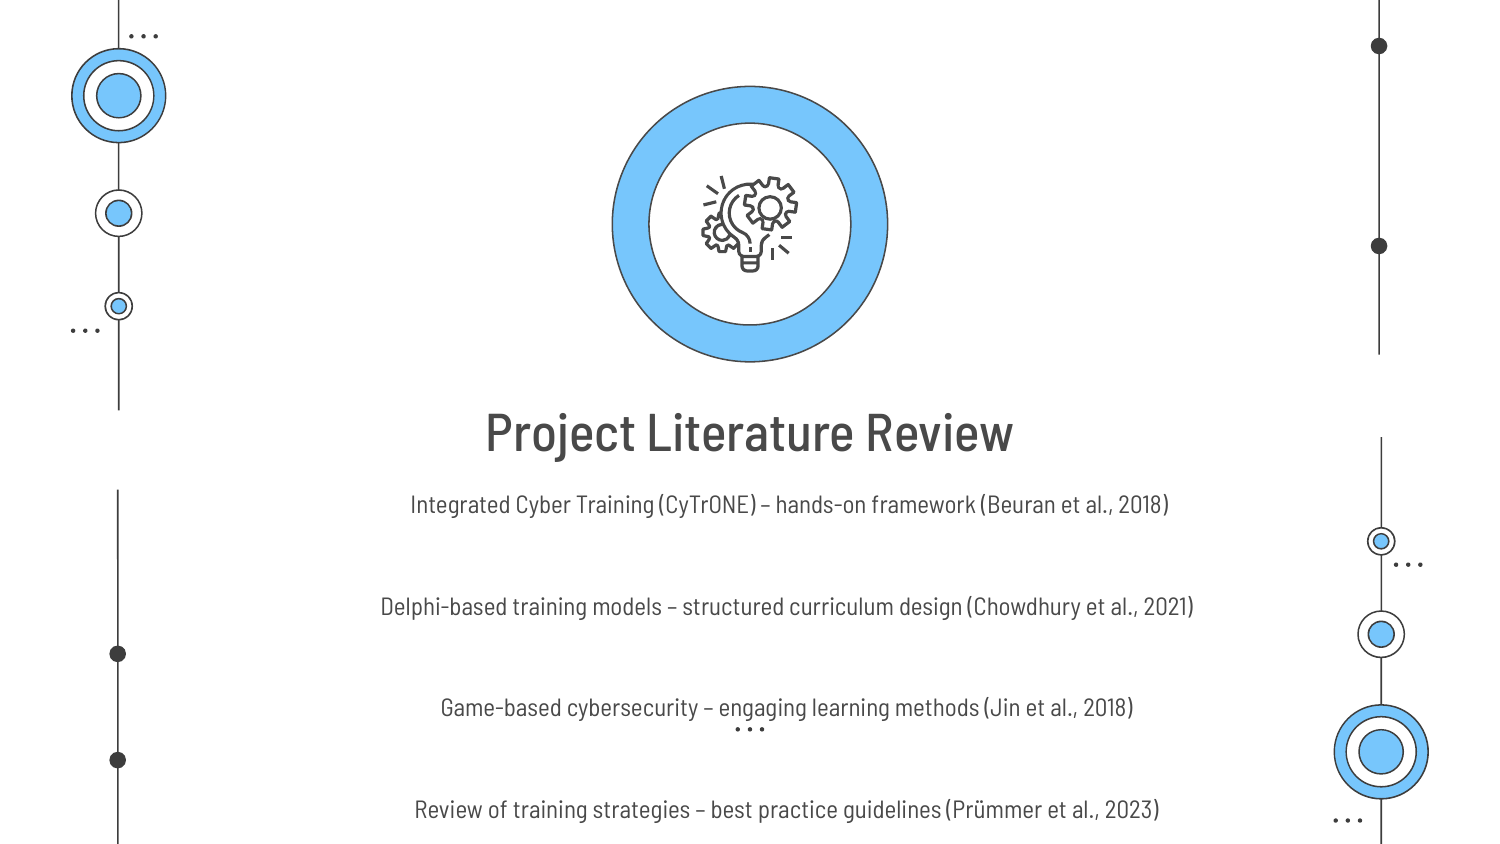

# Project Literature Review
 Integrated Cyber Training (CyTrONE) – hands-on framework (Beuran et al., 2018)

Delphi-based training models – structured curriculum design (Chowdhury et al., 2021)

Game-based cybersecurity – engaging learning methods (Jin et al., 2018)

Review of training strategies – best practice guidelines (Prümmer et al., 2023)